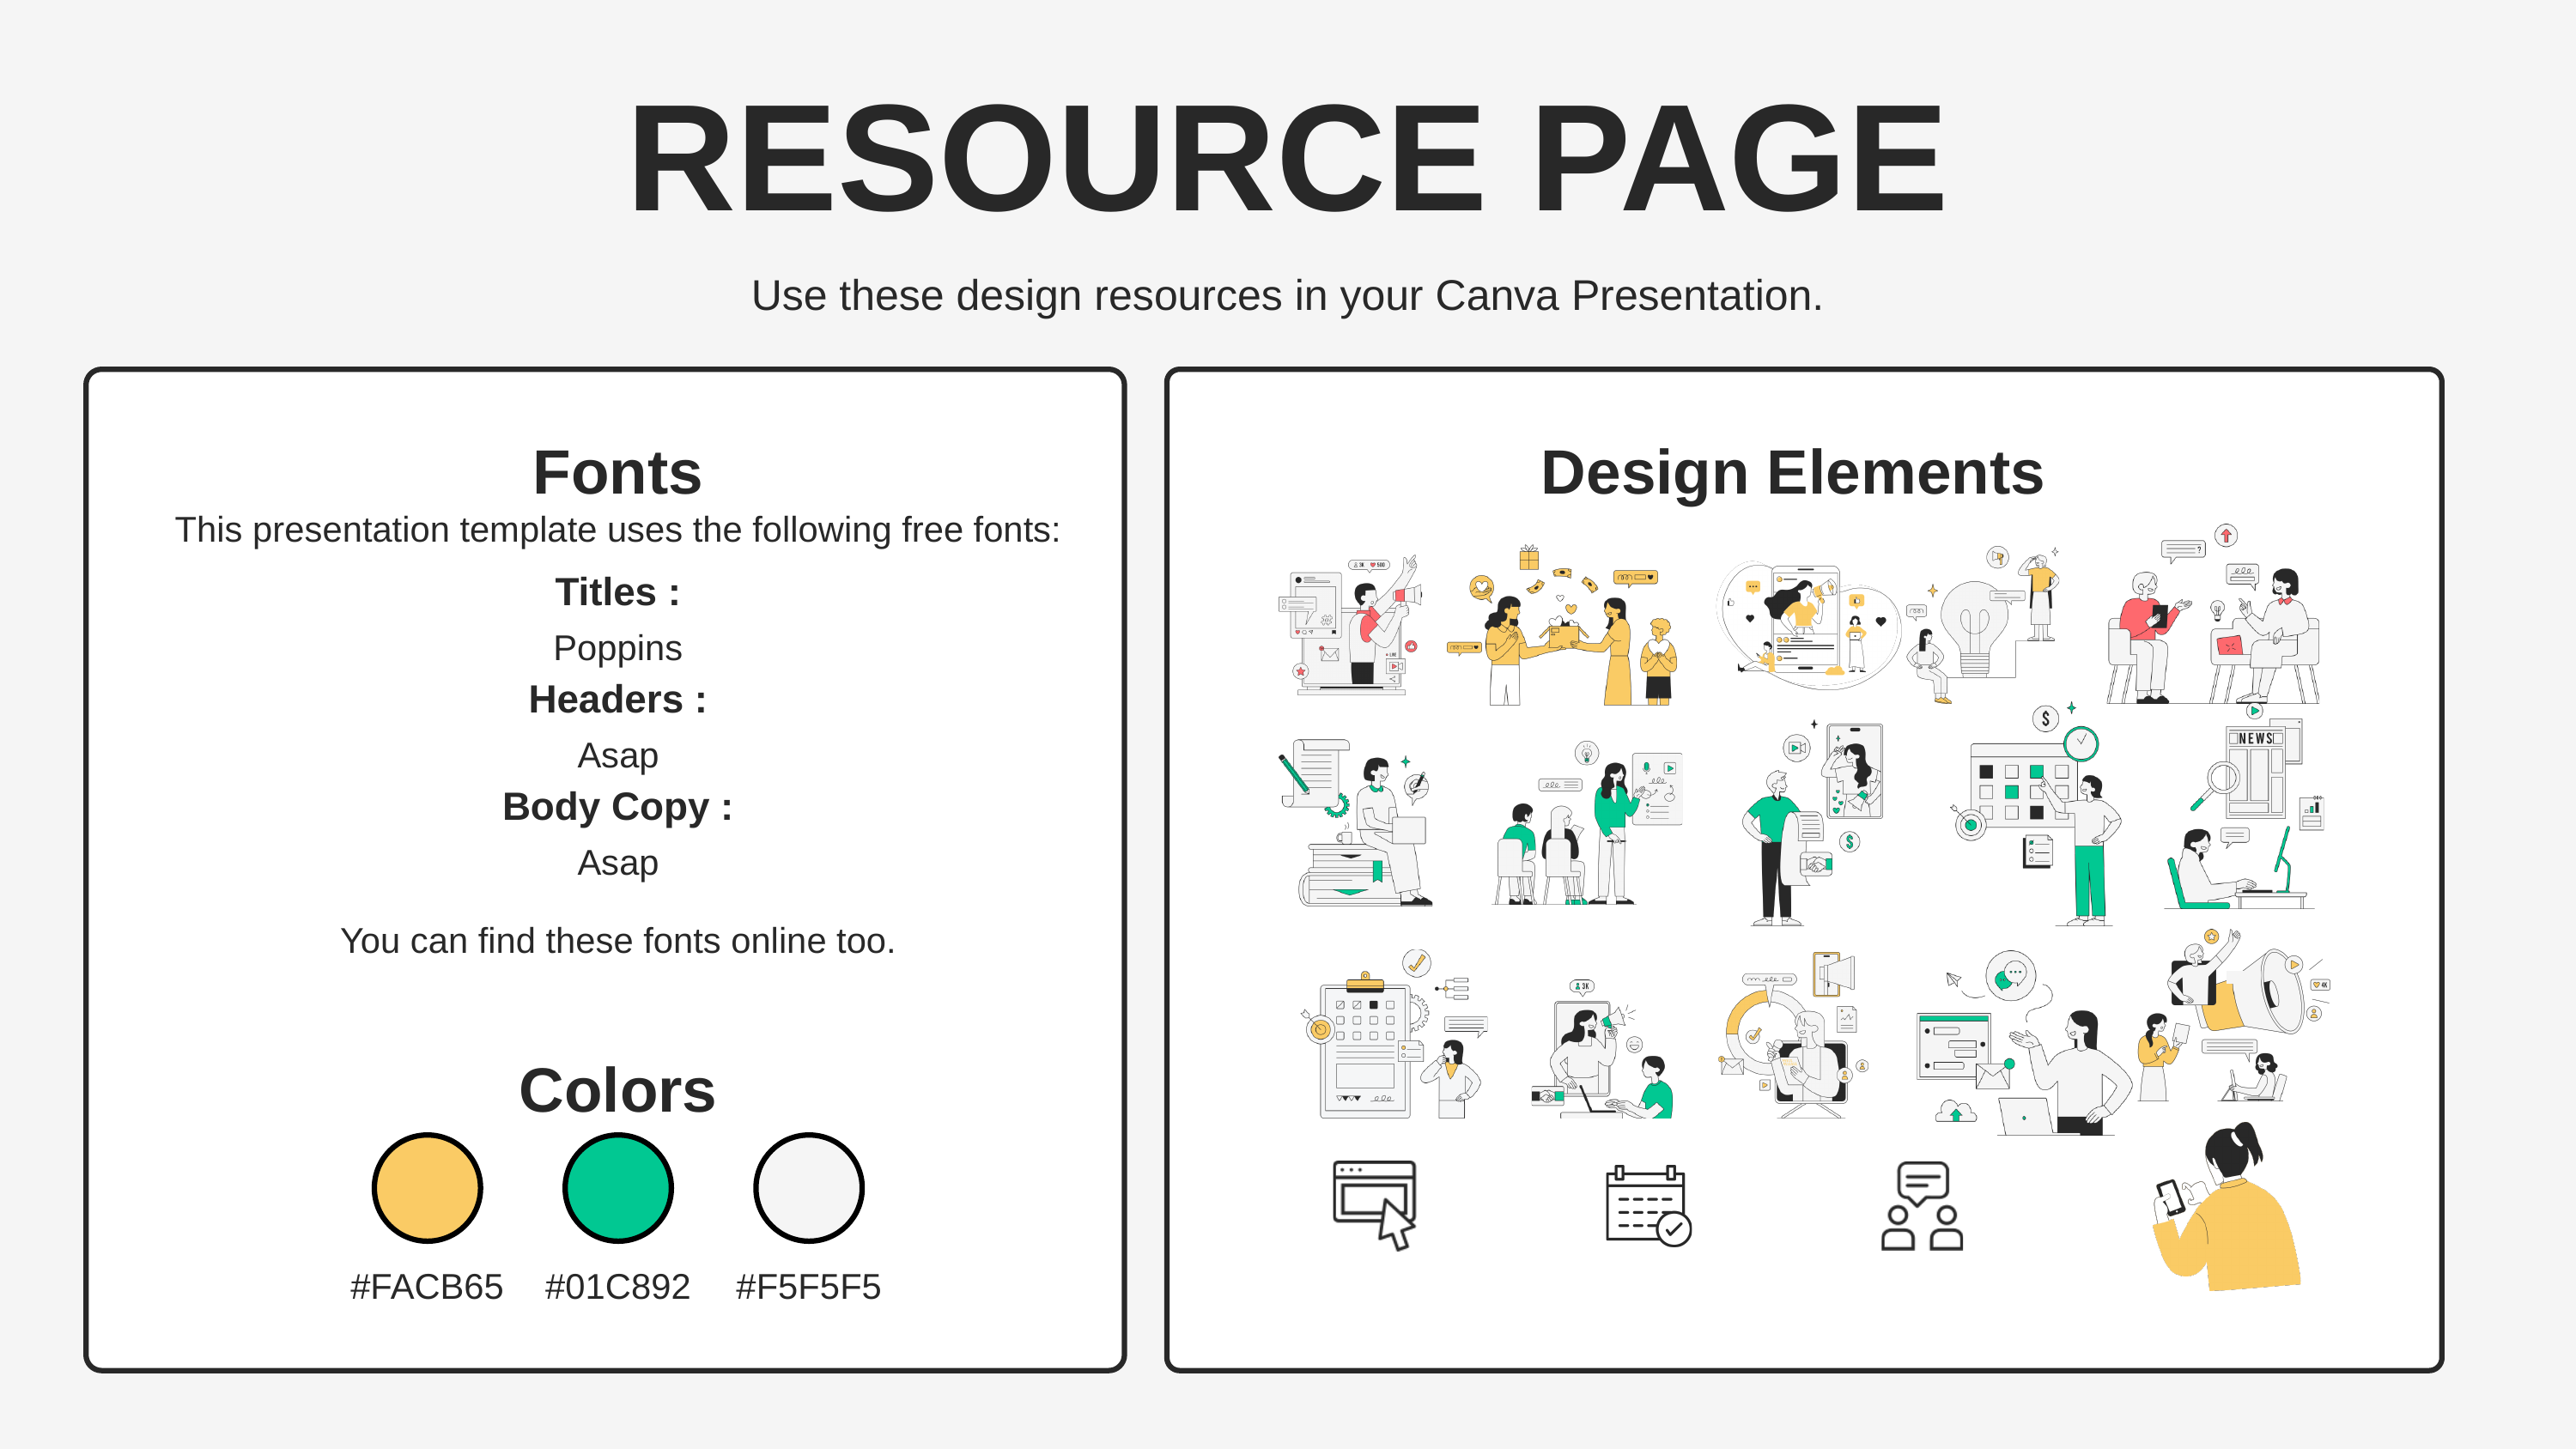

RESOURCE PAGE
Use these design resources in your Canva Presentation.
Fonts
Design Elements

This presentation template uses the following free fonts:

Titles :
Poppins

Headers :

Asap

Body Copy :
Asap
You can find these fonts online too.

Colors

#FACB65
#01C892
#F5F5F5